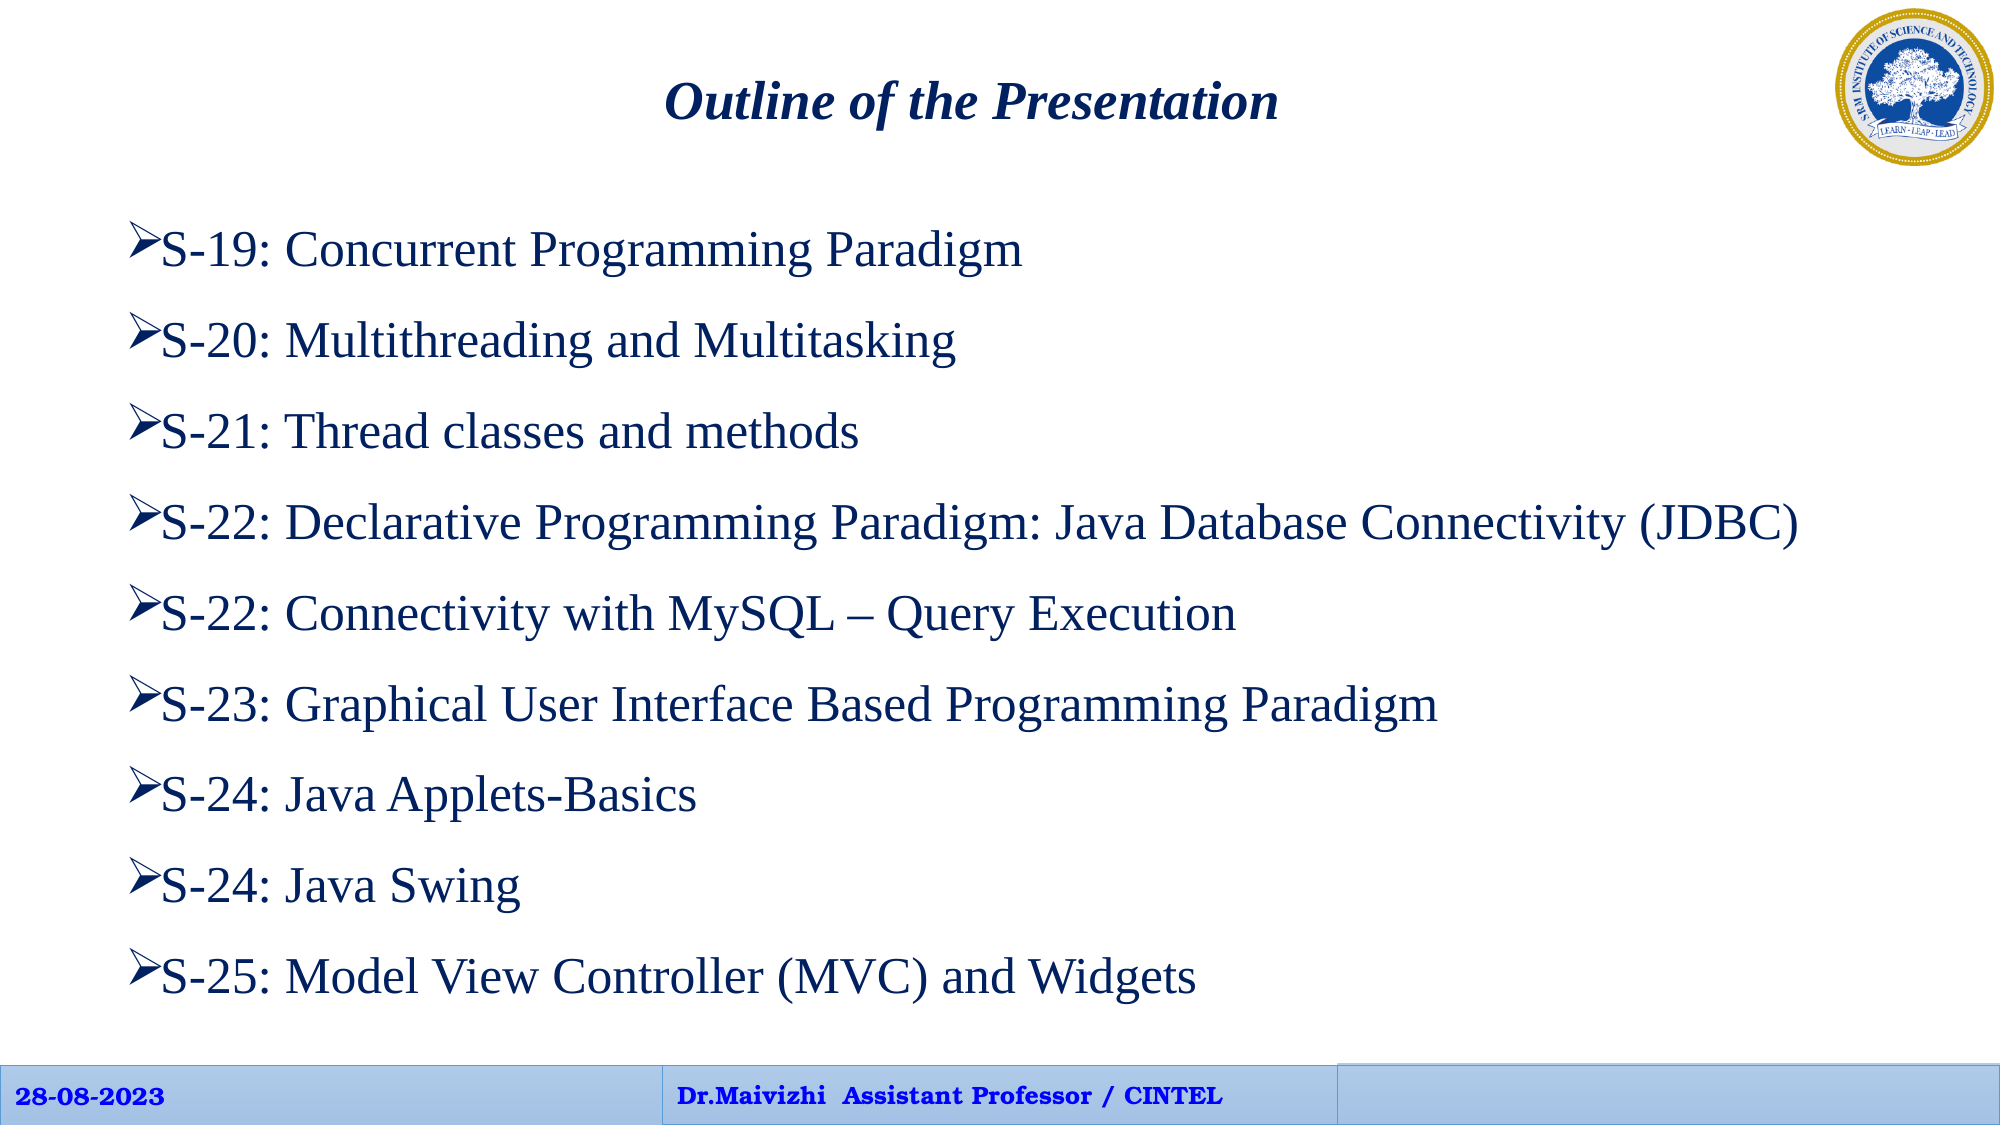

Outline of the Presentation

S-19: Concurrent Programming Paradigm
S-20: Multithreading and Multitasking
S-21: Thread classes and methods
S-22: Declarative Programming Paradigm: Java Database Connectivity (JDBC)
S-22: Connectivity with MySQL – Query Execution
S-23: Graphical User Interface Based Programming Paradigm
S-24: Java Applets-Basics
S-24: Java Swing
S-25: Model View Controller (MVC) and Widgets

2

Dr.Maivizhi  Assistant Professor / CINTEL
28-08-2023
APP Faculties - CINTEL